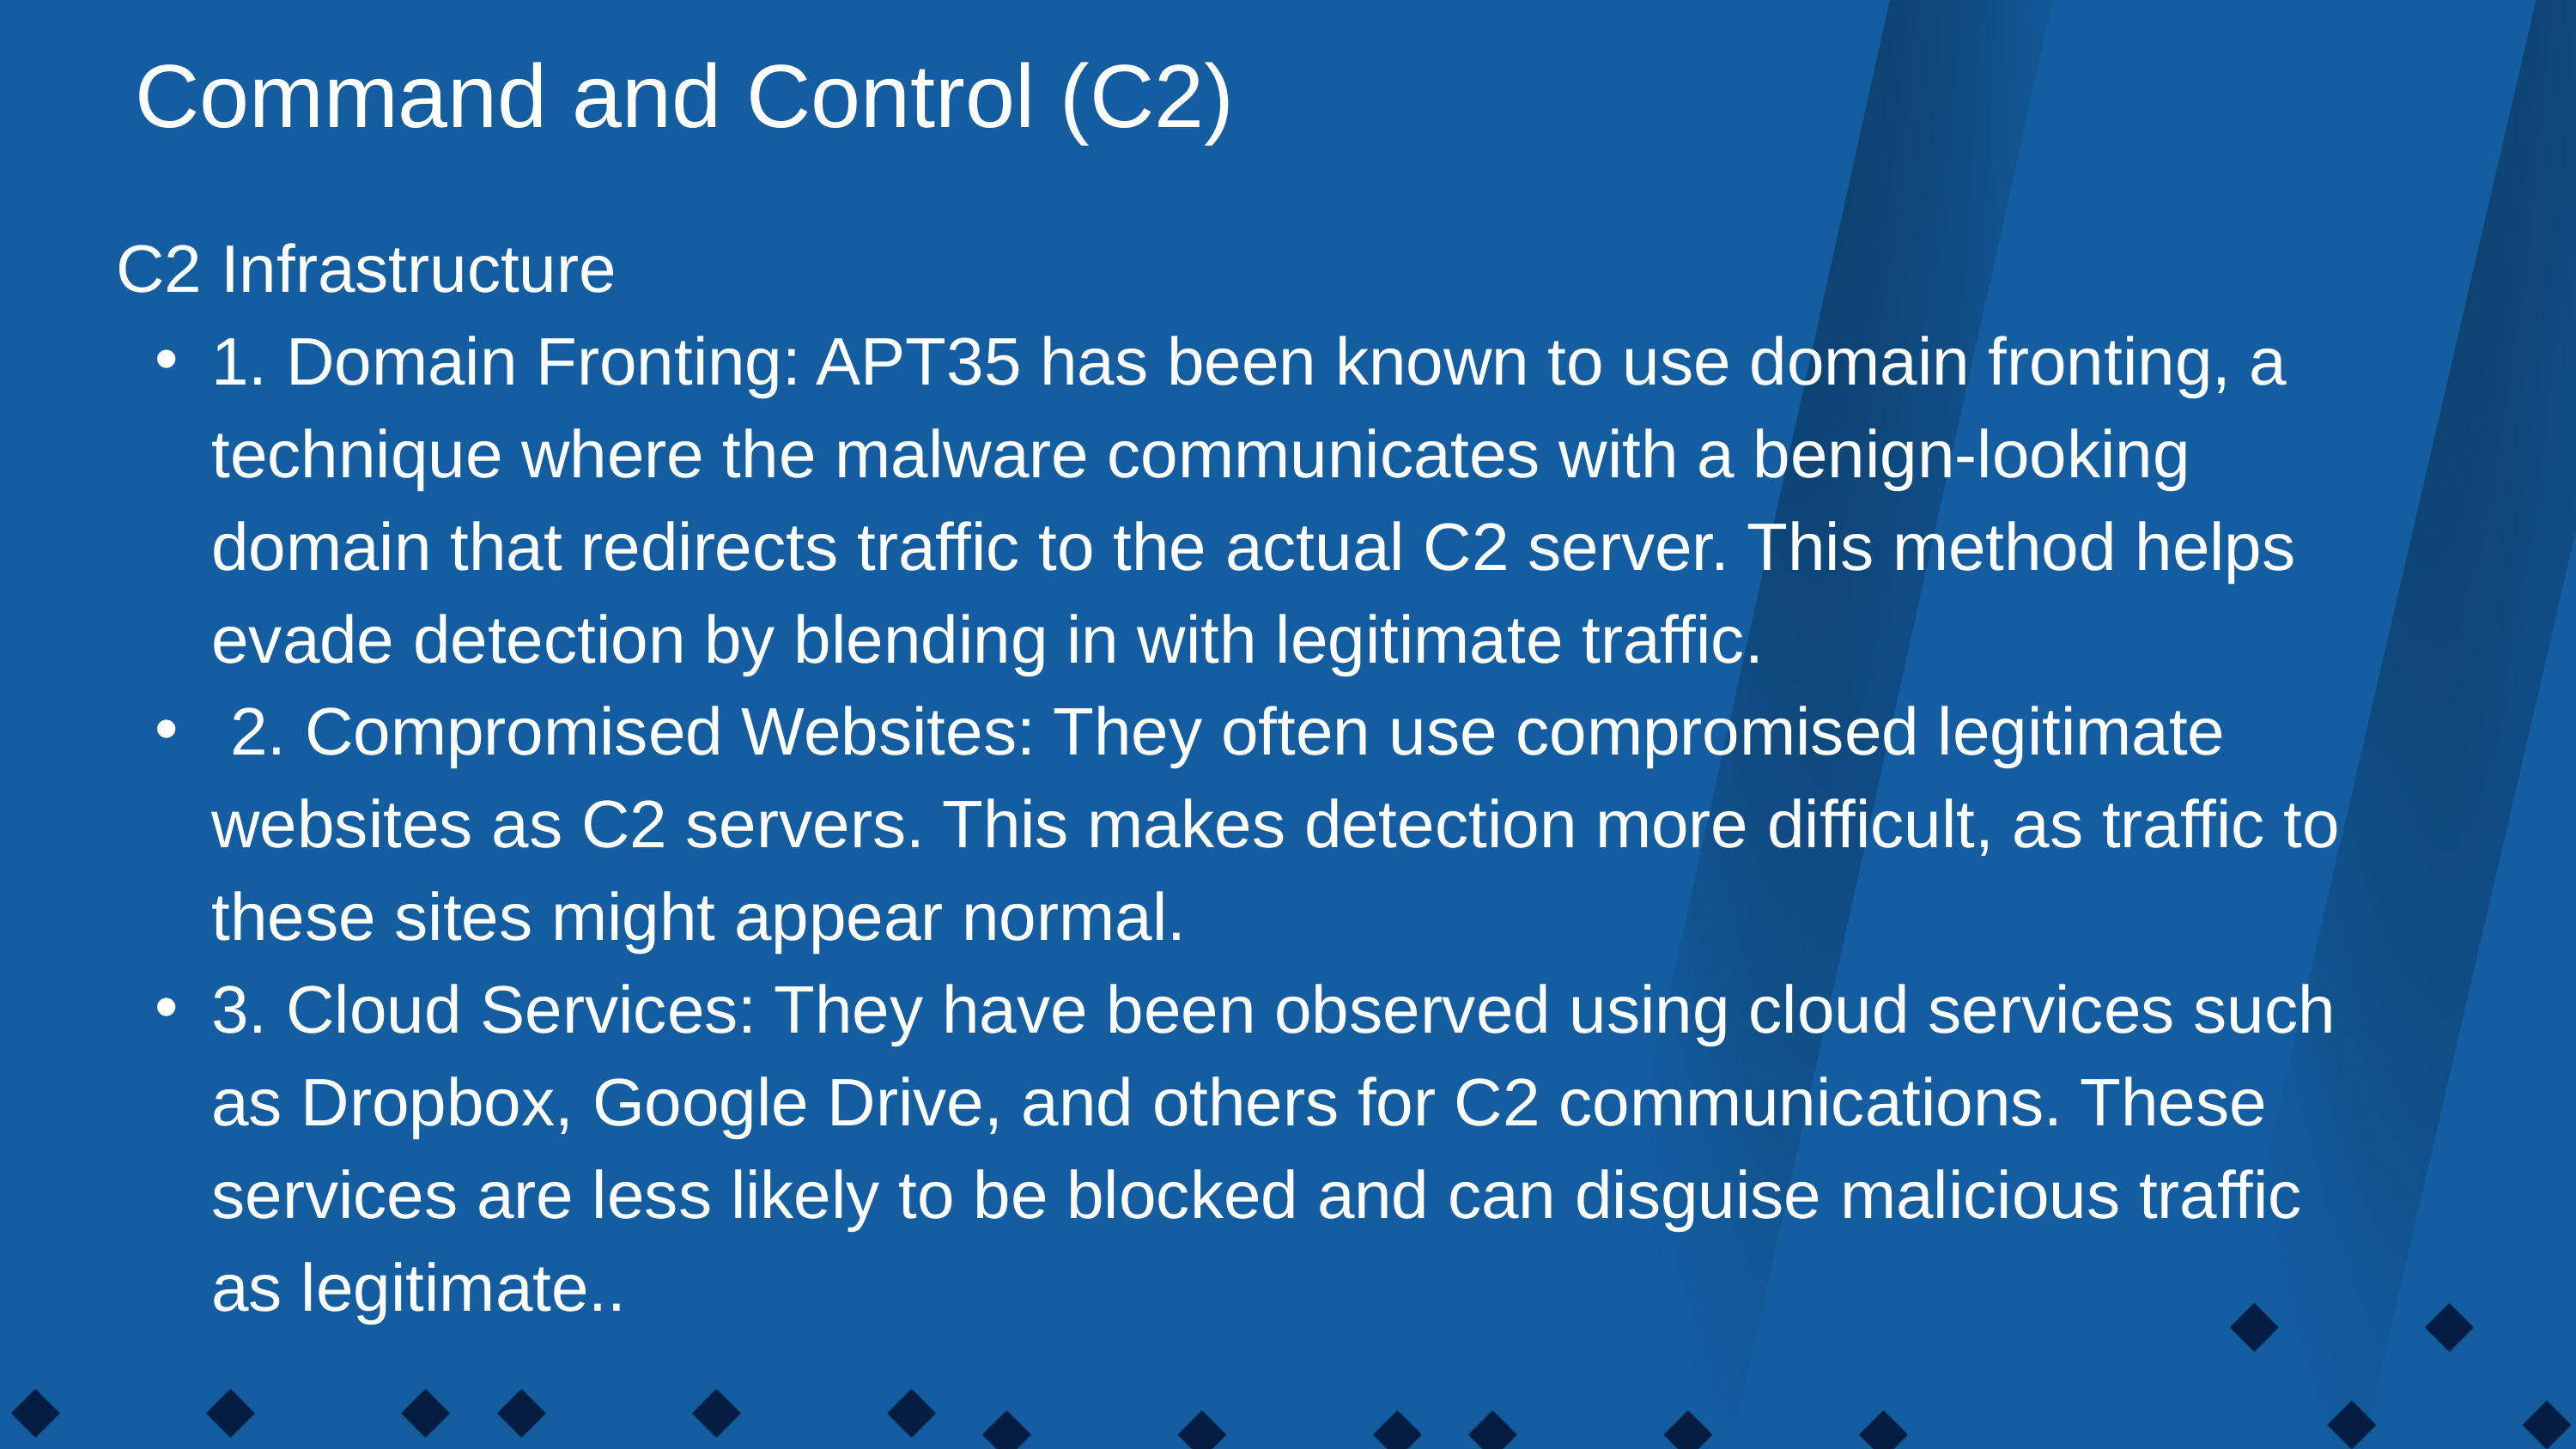

Command and Control (C2)
 C2 Infrastructure
1. Domain Fronting: APT35 has been known to use domain fronting, a technique where the malware communicates with a benign-looking domain that redirects traffic to the actual C2 server. This method helps evade detection by blending in with legitimate traffic.
 2. Compromised Websites: They often use compromised legitimate websites as C2 servers. This makes detection more difficult, as traffic to these sites might appear normal.
3. Cloud Services: They have been observed using cloud services such as Dropbox, Google Drive, and others for C2 communications. These services are less likely to be blocked and can disguise malicious traffic as legitimate..